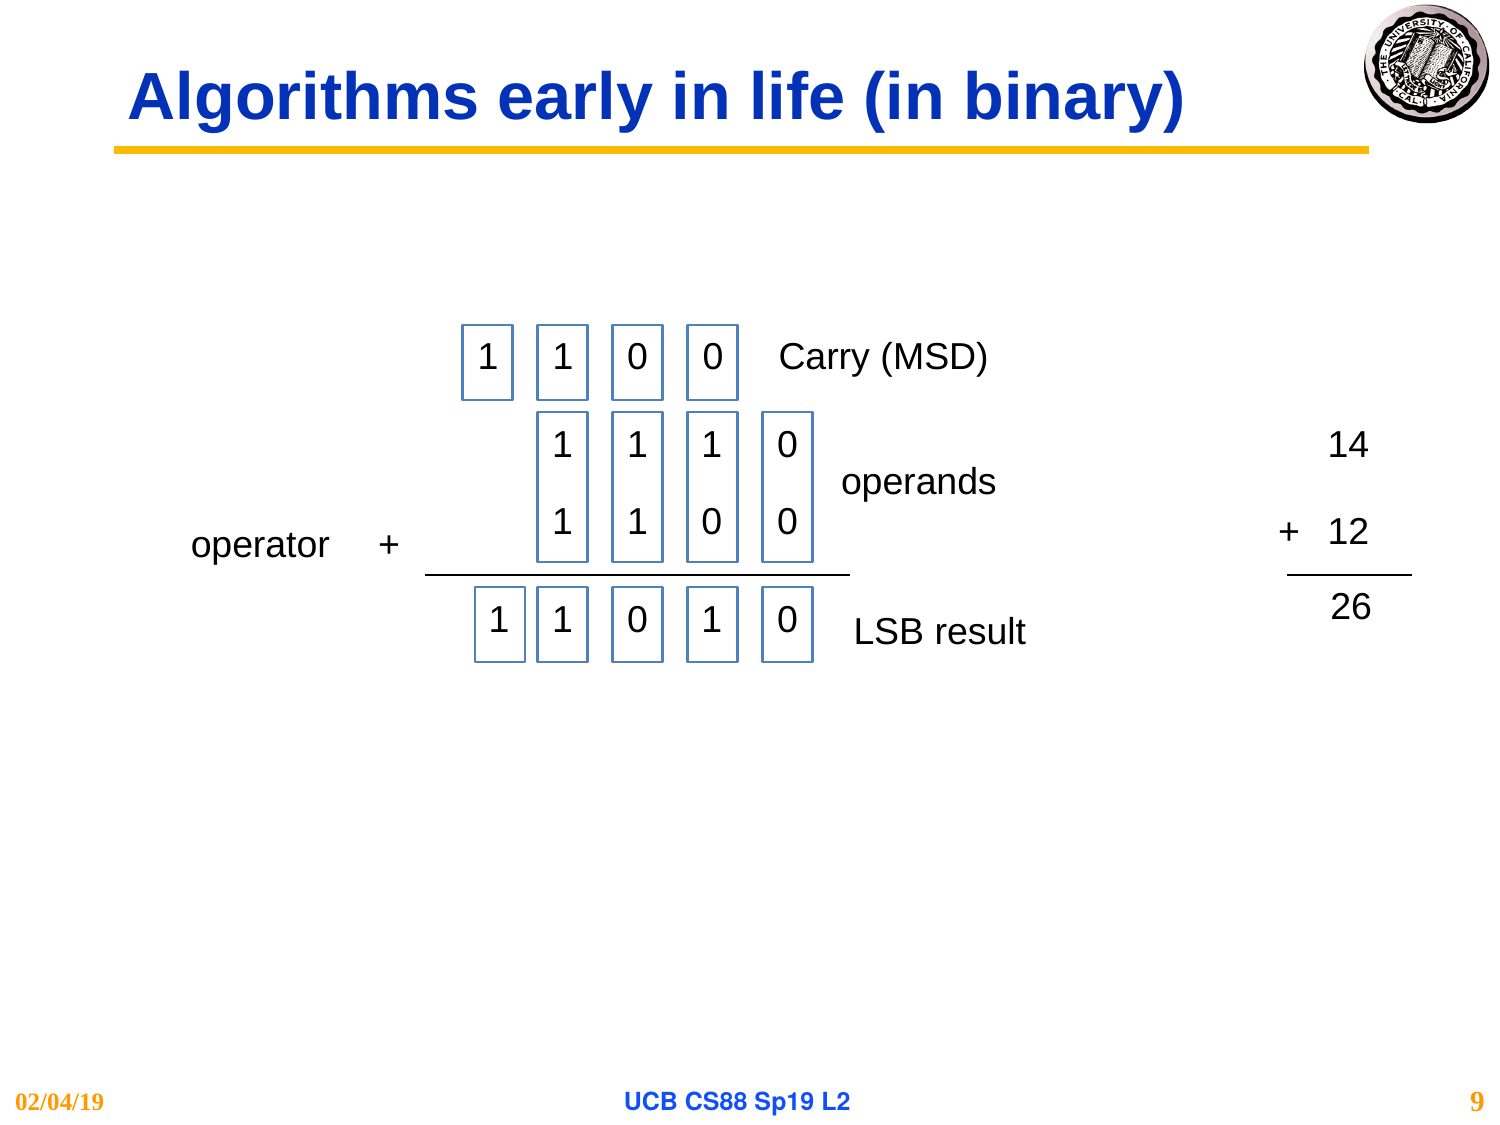

# Algorithms early in life (in binary)

1

1
0

0

Carry (MSD)
1
1
1
0

14
+
12
26
operands
1
1
0
0
operator
+
1

1
0
1
0

LSB result
02/04/19
UCB CS88 Sp19 L2
9